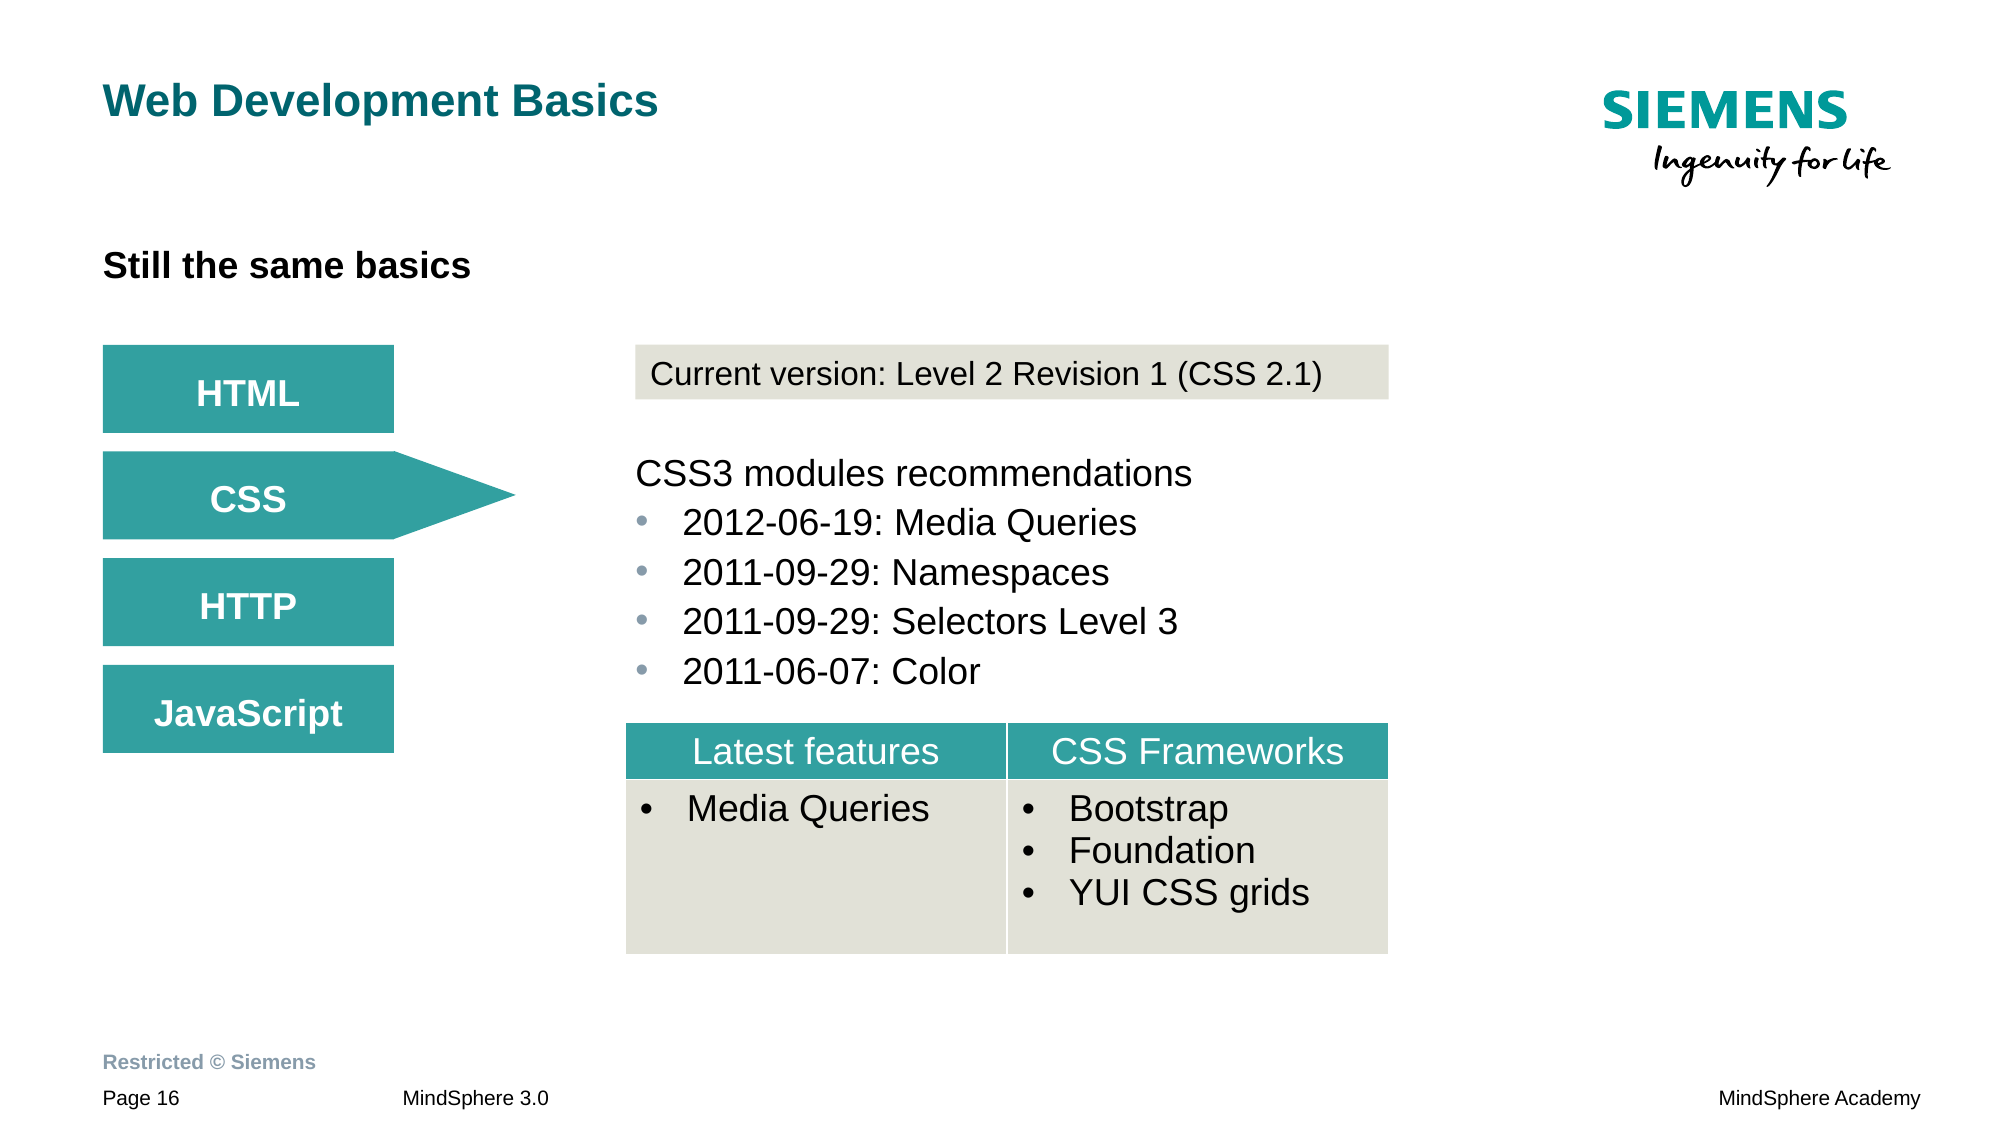

# Web Development Basics
Still the same basics
HTML
Current version: Level 2 Revision 1 (CSS 2.1)

CSS3 modules recommendations
2012-06-19: Media Queries
2011-09-29: Namespaces
2011-09-29: Selectors Level 3
2011-06-07: Color

CSS
HTTP
JavaScript
| Latest features | CSS Frameworks |
| --- | --- |
| Media Queries | Bootstrap Foundation YUI CSS grids |